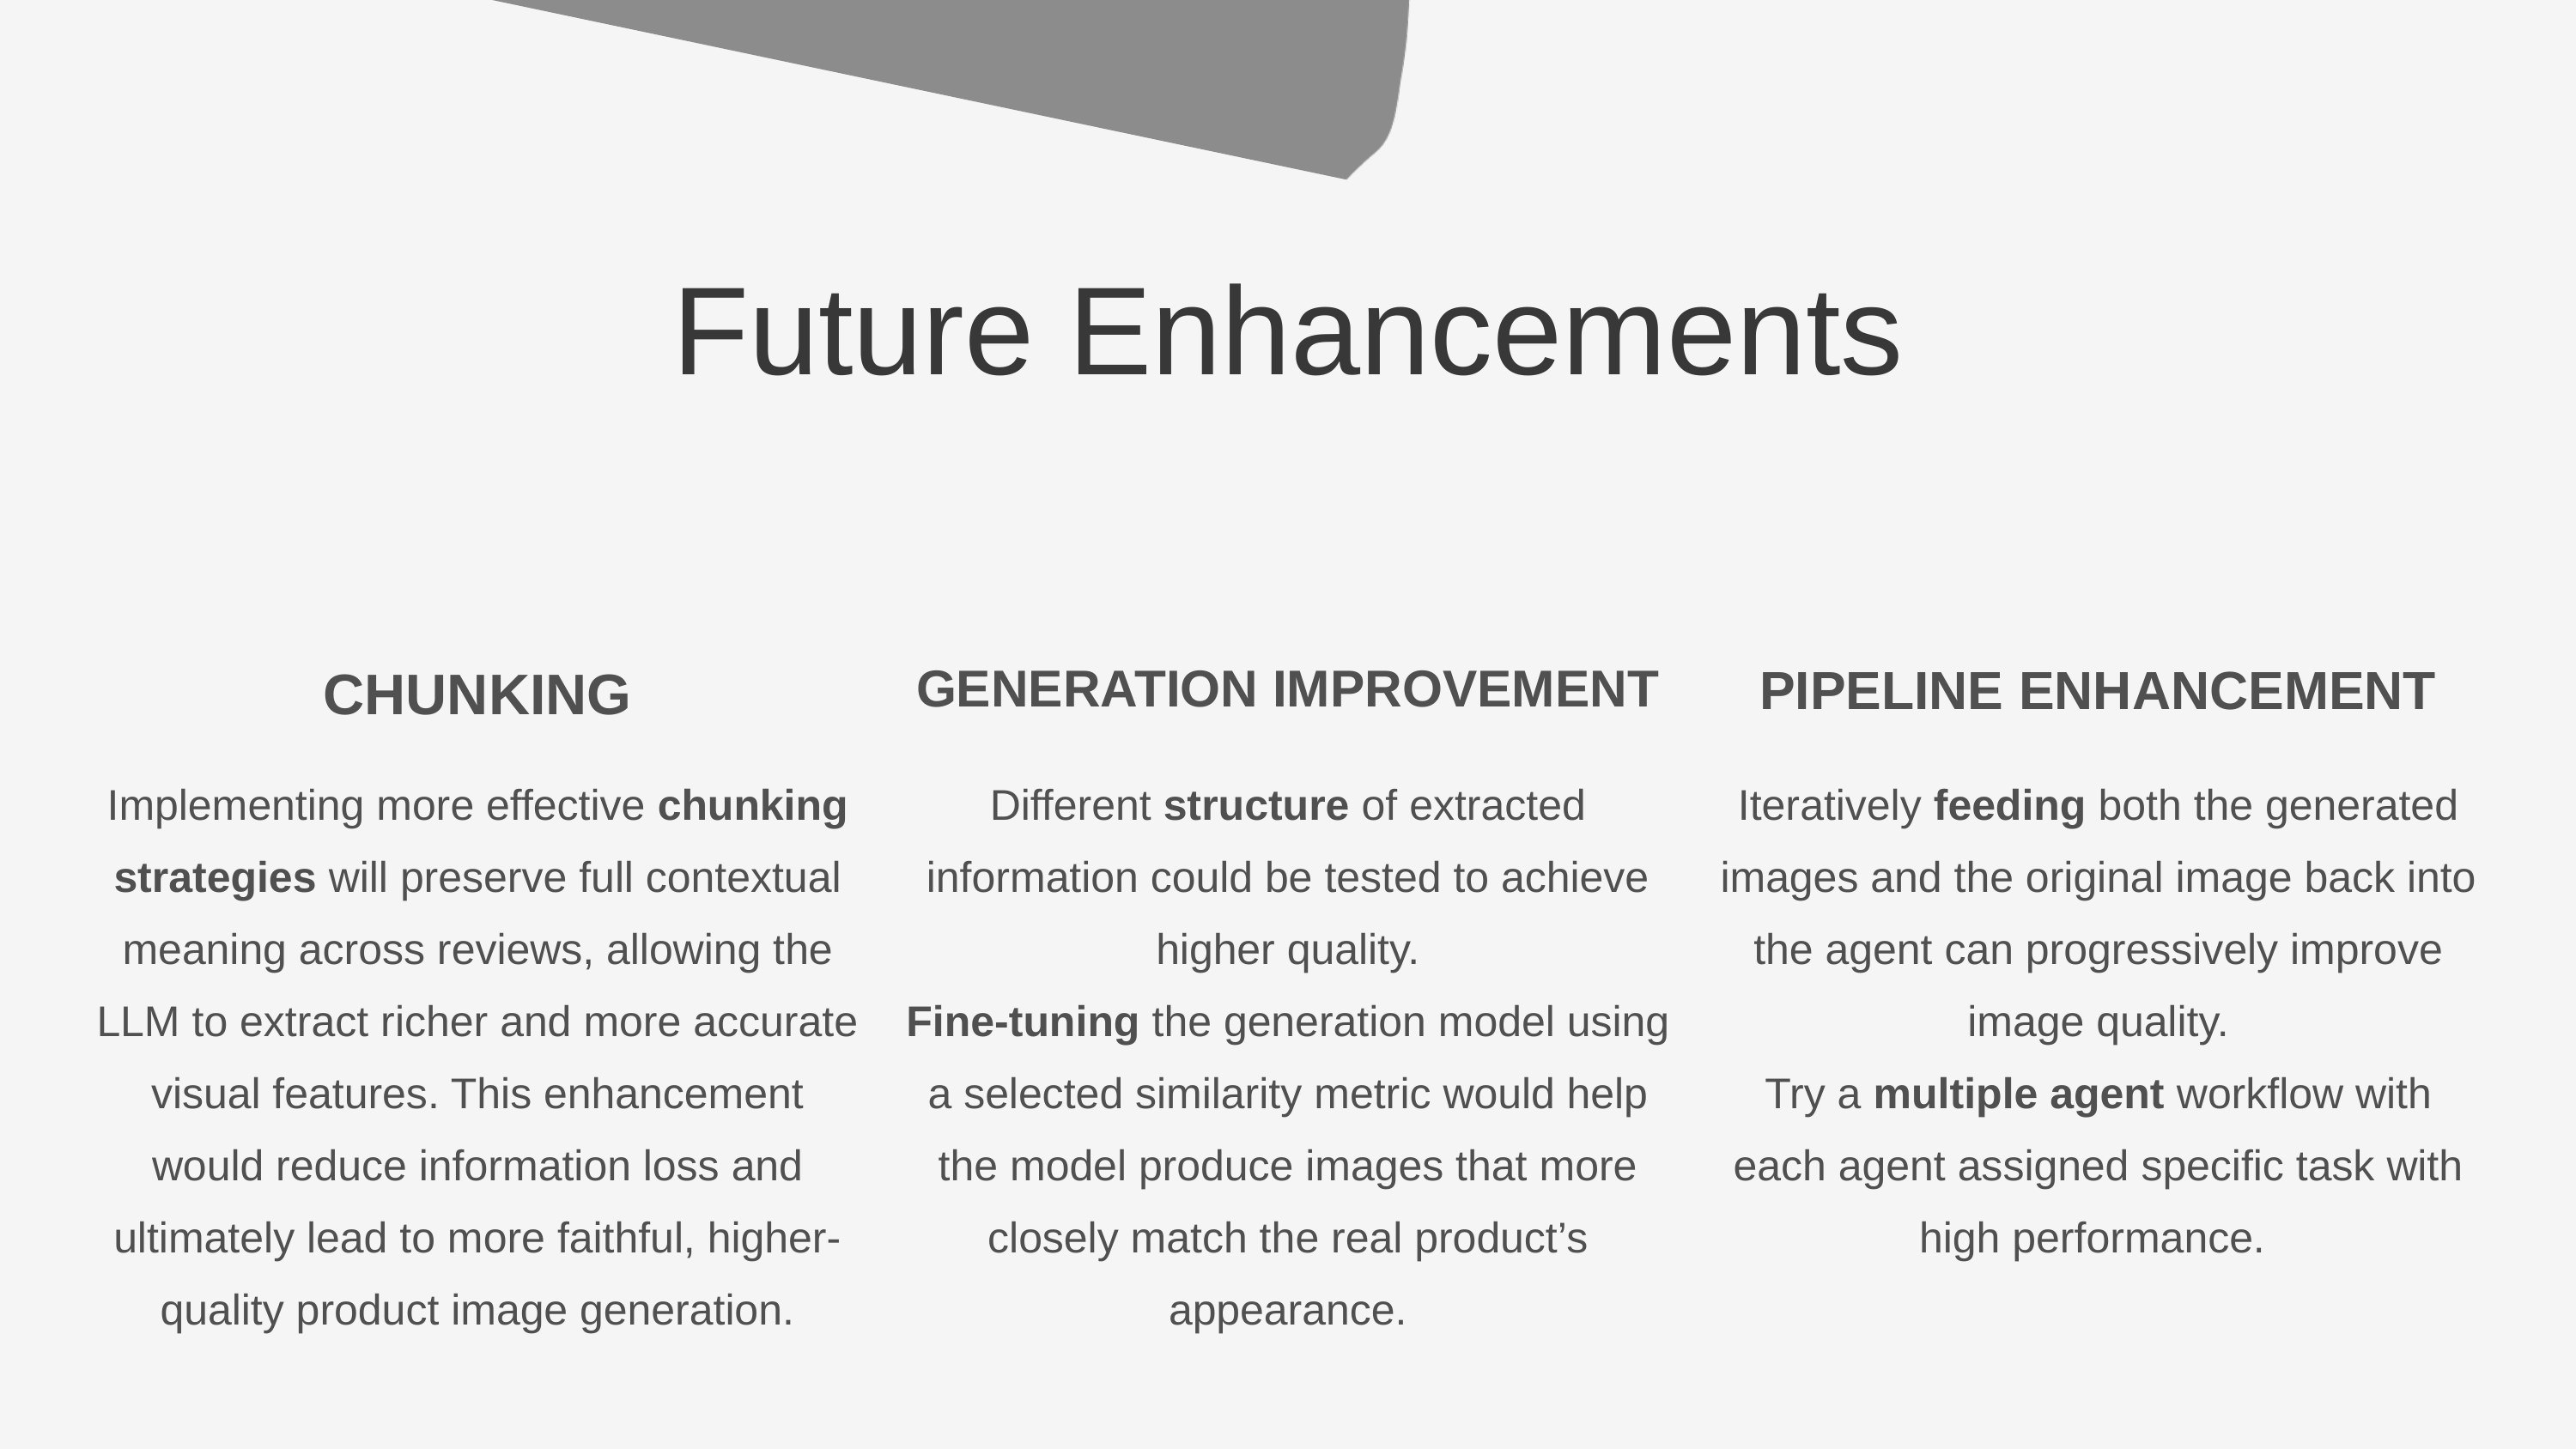

Future Enhancements
CHUNKING
Implementing more effective chunking strategies will preserve full contextual meaning across reviews, allowing the LLM to extract richer and more accurate visual features. This enhancement would reduce information loss and ultimately lead to more faithful, higher-quality product image generation.
GENERATION IMPROVEMENT
Different structure of extracted information could be tested to achieve higher quality.
Fine-tuning the generation model using a selected similarity metric would help the model produce images that more closely match the real product’s appearance.

PIPELINE ENHANCEMENT
Iteratively feeding both the generated images and the original image back into the agent can progressively improve image quality.
Try a multiple agent workflow with each agent assigned specific task with high performance.